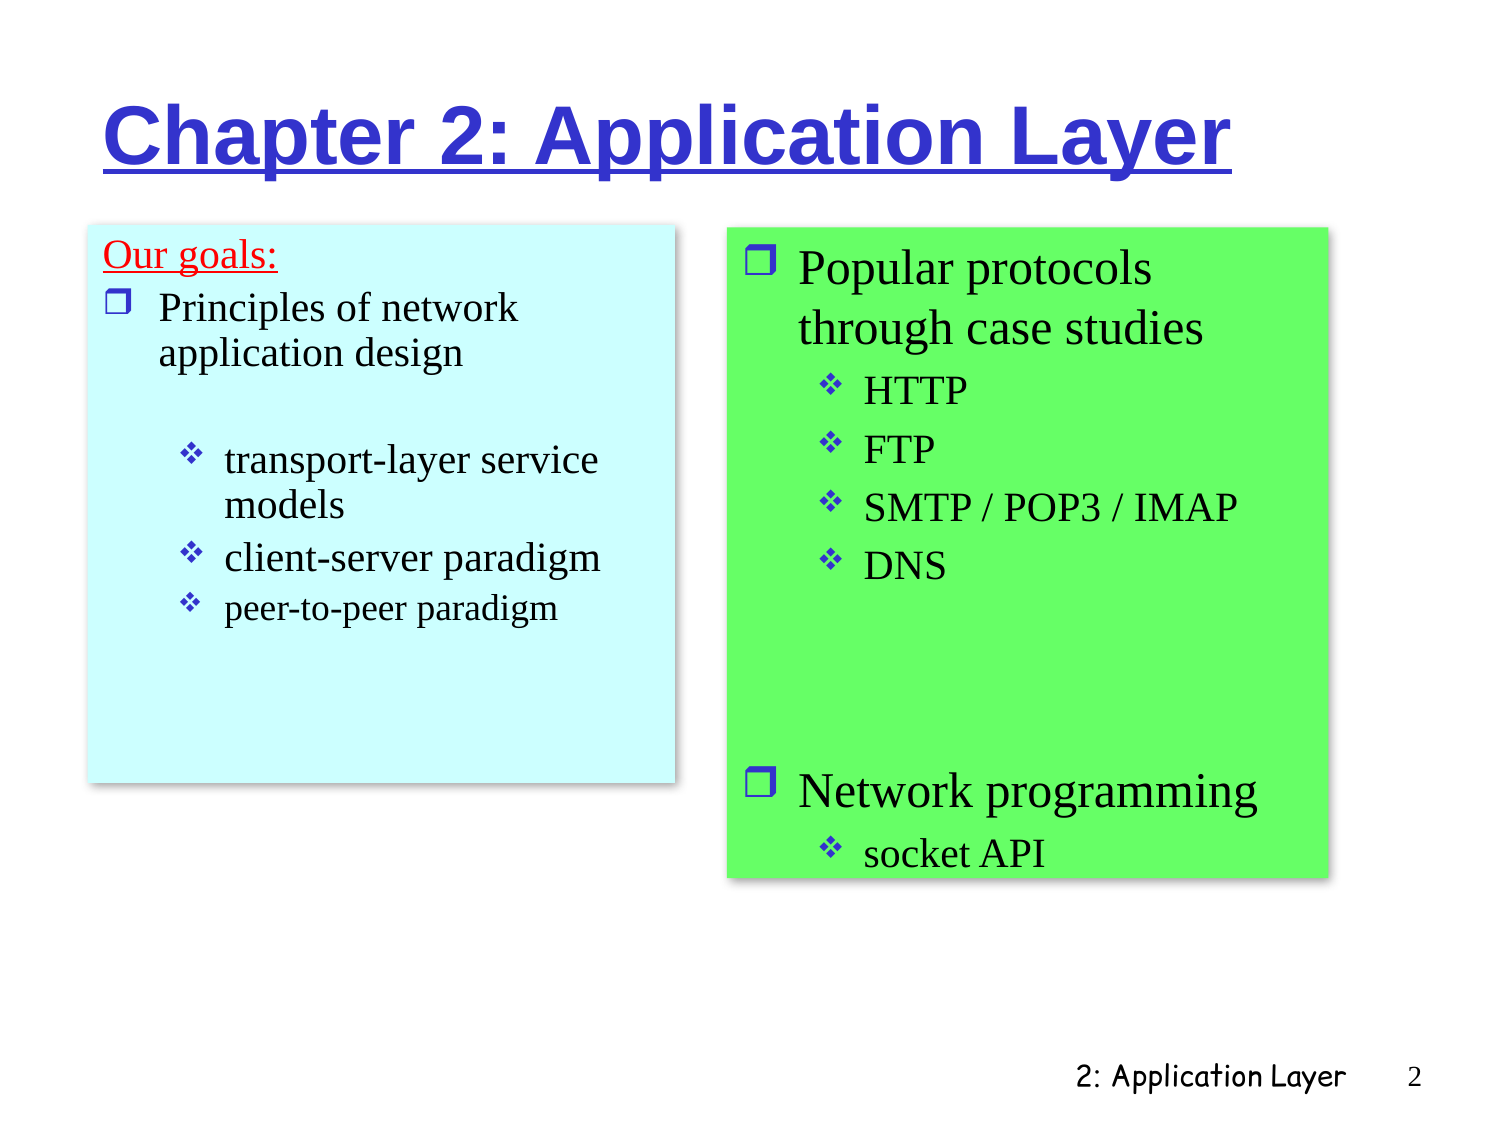

# Chapter 2: Application Layer
Our goals:
Principles of network application design

transport-layer service models
client-server paradigm
peer-to-peer paradigm

Popular protocols through case studies
HTTP
FTP
SMTP / POP3 / IMAP
DNS

Network programming
socket API
2: Application Layer
2